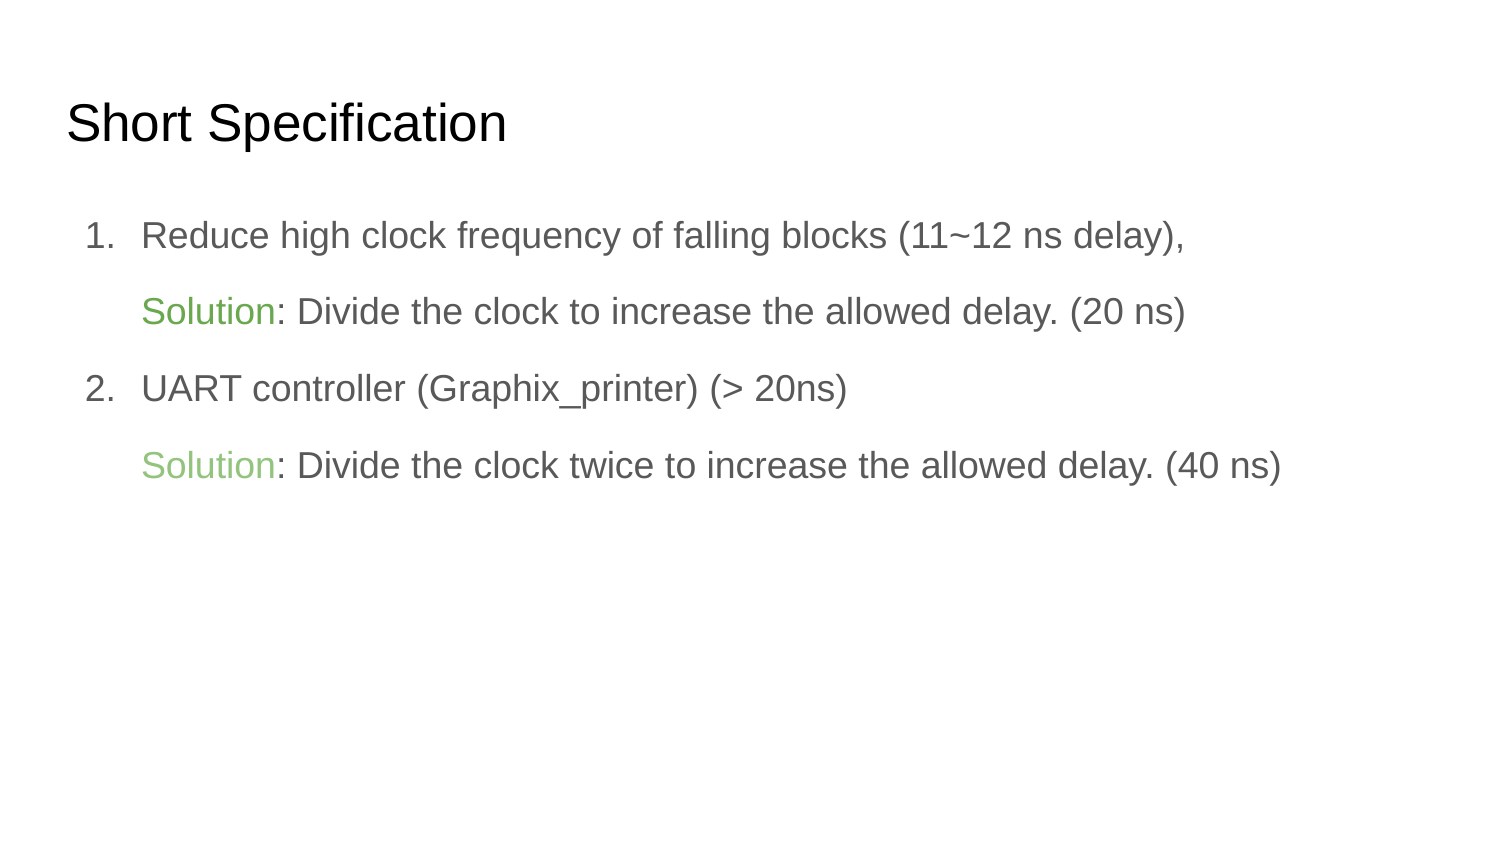

# Short Specification
Reduce high clock frequency of falling blocks (11~12 ns delay),
Solution: Divide the clock to increase the allowed delay. (20 ns)
UART controller (Graphix_printer) (> 20ns)
Solution: Divide the clock twice to increase the allowed delay. (40 ns)